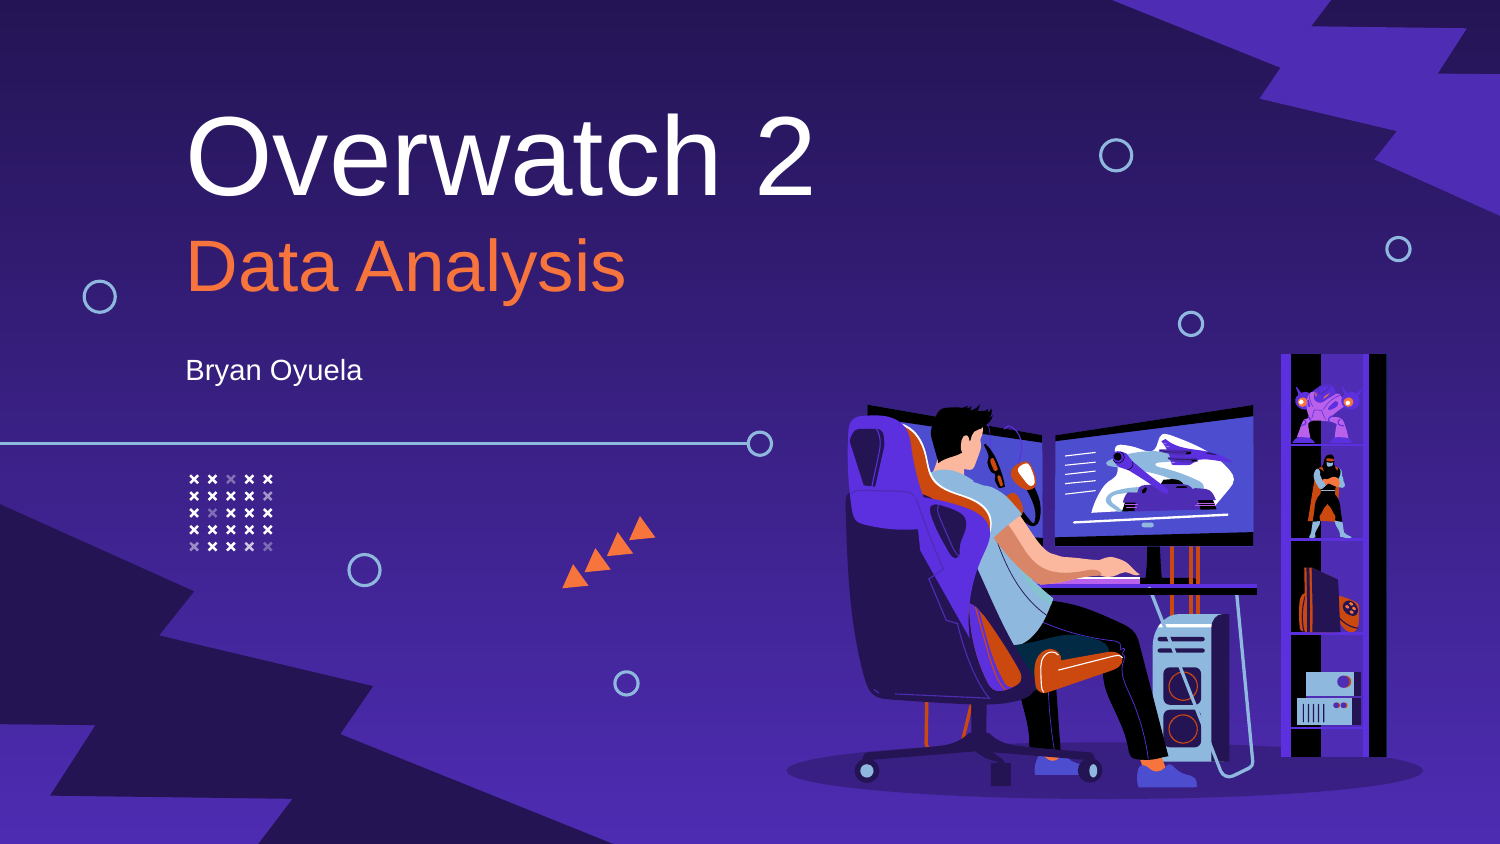

# Overwatch 2 Data Analysis

Bryan Oyuela